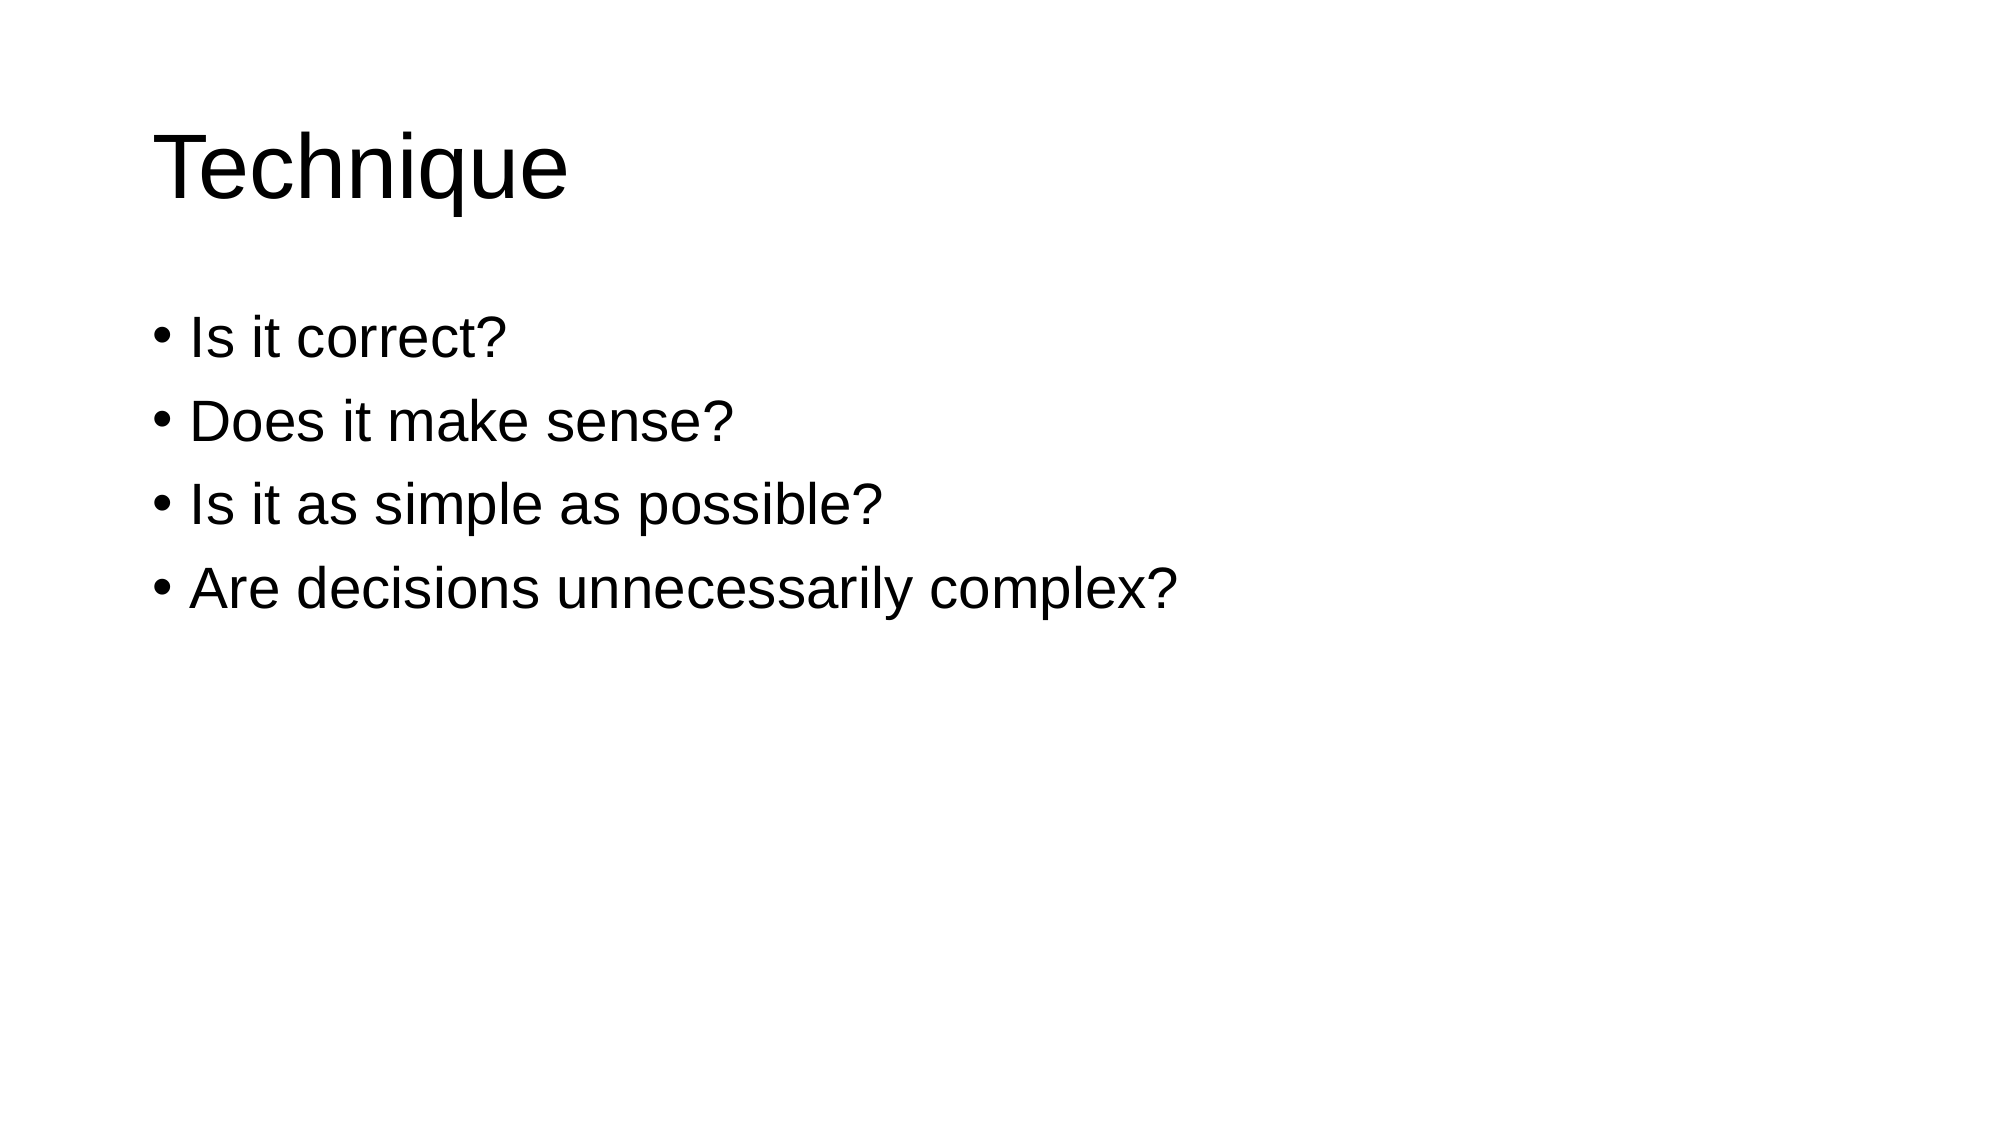

# Technique
Is it correct?
Does it make sense?
Is it as simple as possible?
Are decisions unnecessarily complex?